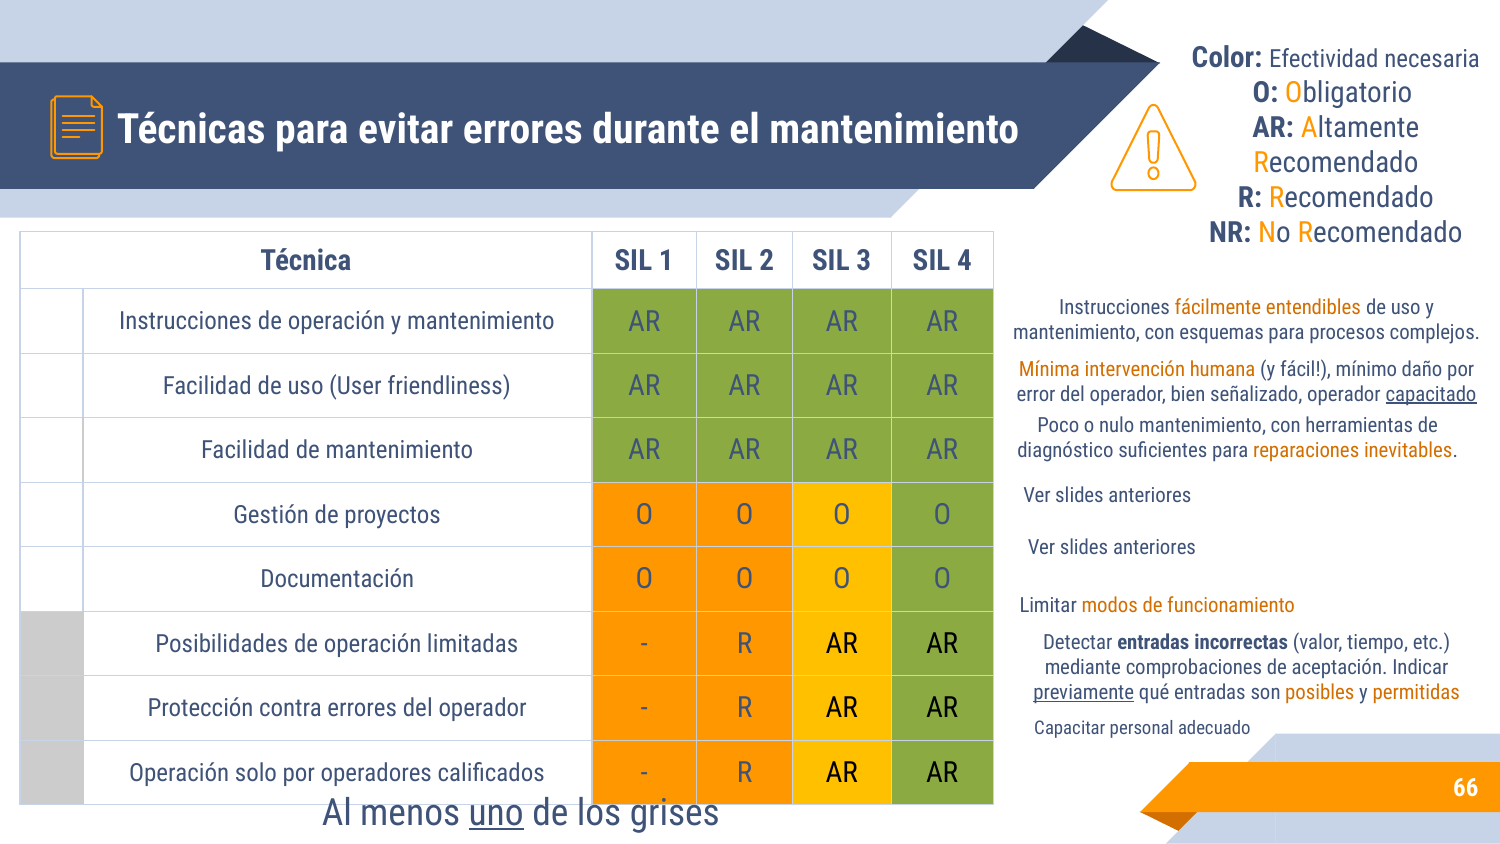

# Técnicas para evitar errores durante el mantenimiento
Color: Efectividad necesaria
O: Obligatorio
AR: Altamente Recomendado
R: Recomendado
NR: No Recomendado

| Técnica |  | SIL 1 | SIL 2 | SIL 3 | SIL 4 |
| --- | --- | --- | --- | --- | --- |
|  | Instrucciones de operación y mantenimiento | AR | AR | AR | AR |
|  | Facilidad de uso (User friendliness) | AR | AR | AR | AR |
|  | Facilidad de mantenimiento | AR | AR | AR | AR |
|  | Gestión de proyectos | O | O | O | O |
|  | Documentación | O | O | O | O |
|  | Posibilidades de operación limitadas | - | R | AR | AR |
|  | Protección contra errores del operador | - | R | AR | AR |
|  | Operación solo por operadores calificados | - | R | AR | AR |
Instrucciones fácilmente entendibles de uso y mantenimiento, con esquemas para procesos complejos.
Mínima intervención humana (y fácil!), mínimo daño por error del operador, bien señalizado, operador capacitado
Poco o nulo mantenimiento, con herramientas de diagnóstico suficientes para reparaciones inevitables.
Ver slides anteriores
Ver slides anteriores
Limitar modos de funcionamiento
Detectar entradas incorrectas (valor, tiempo, etc.) mediante comprobaciones de aceptación. Indicar previamente qué entradas son posibles y permitidas
Capacitar personal adecuado
66
Al menos uno de los grises